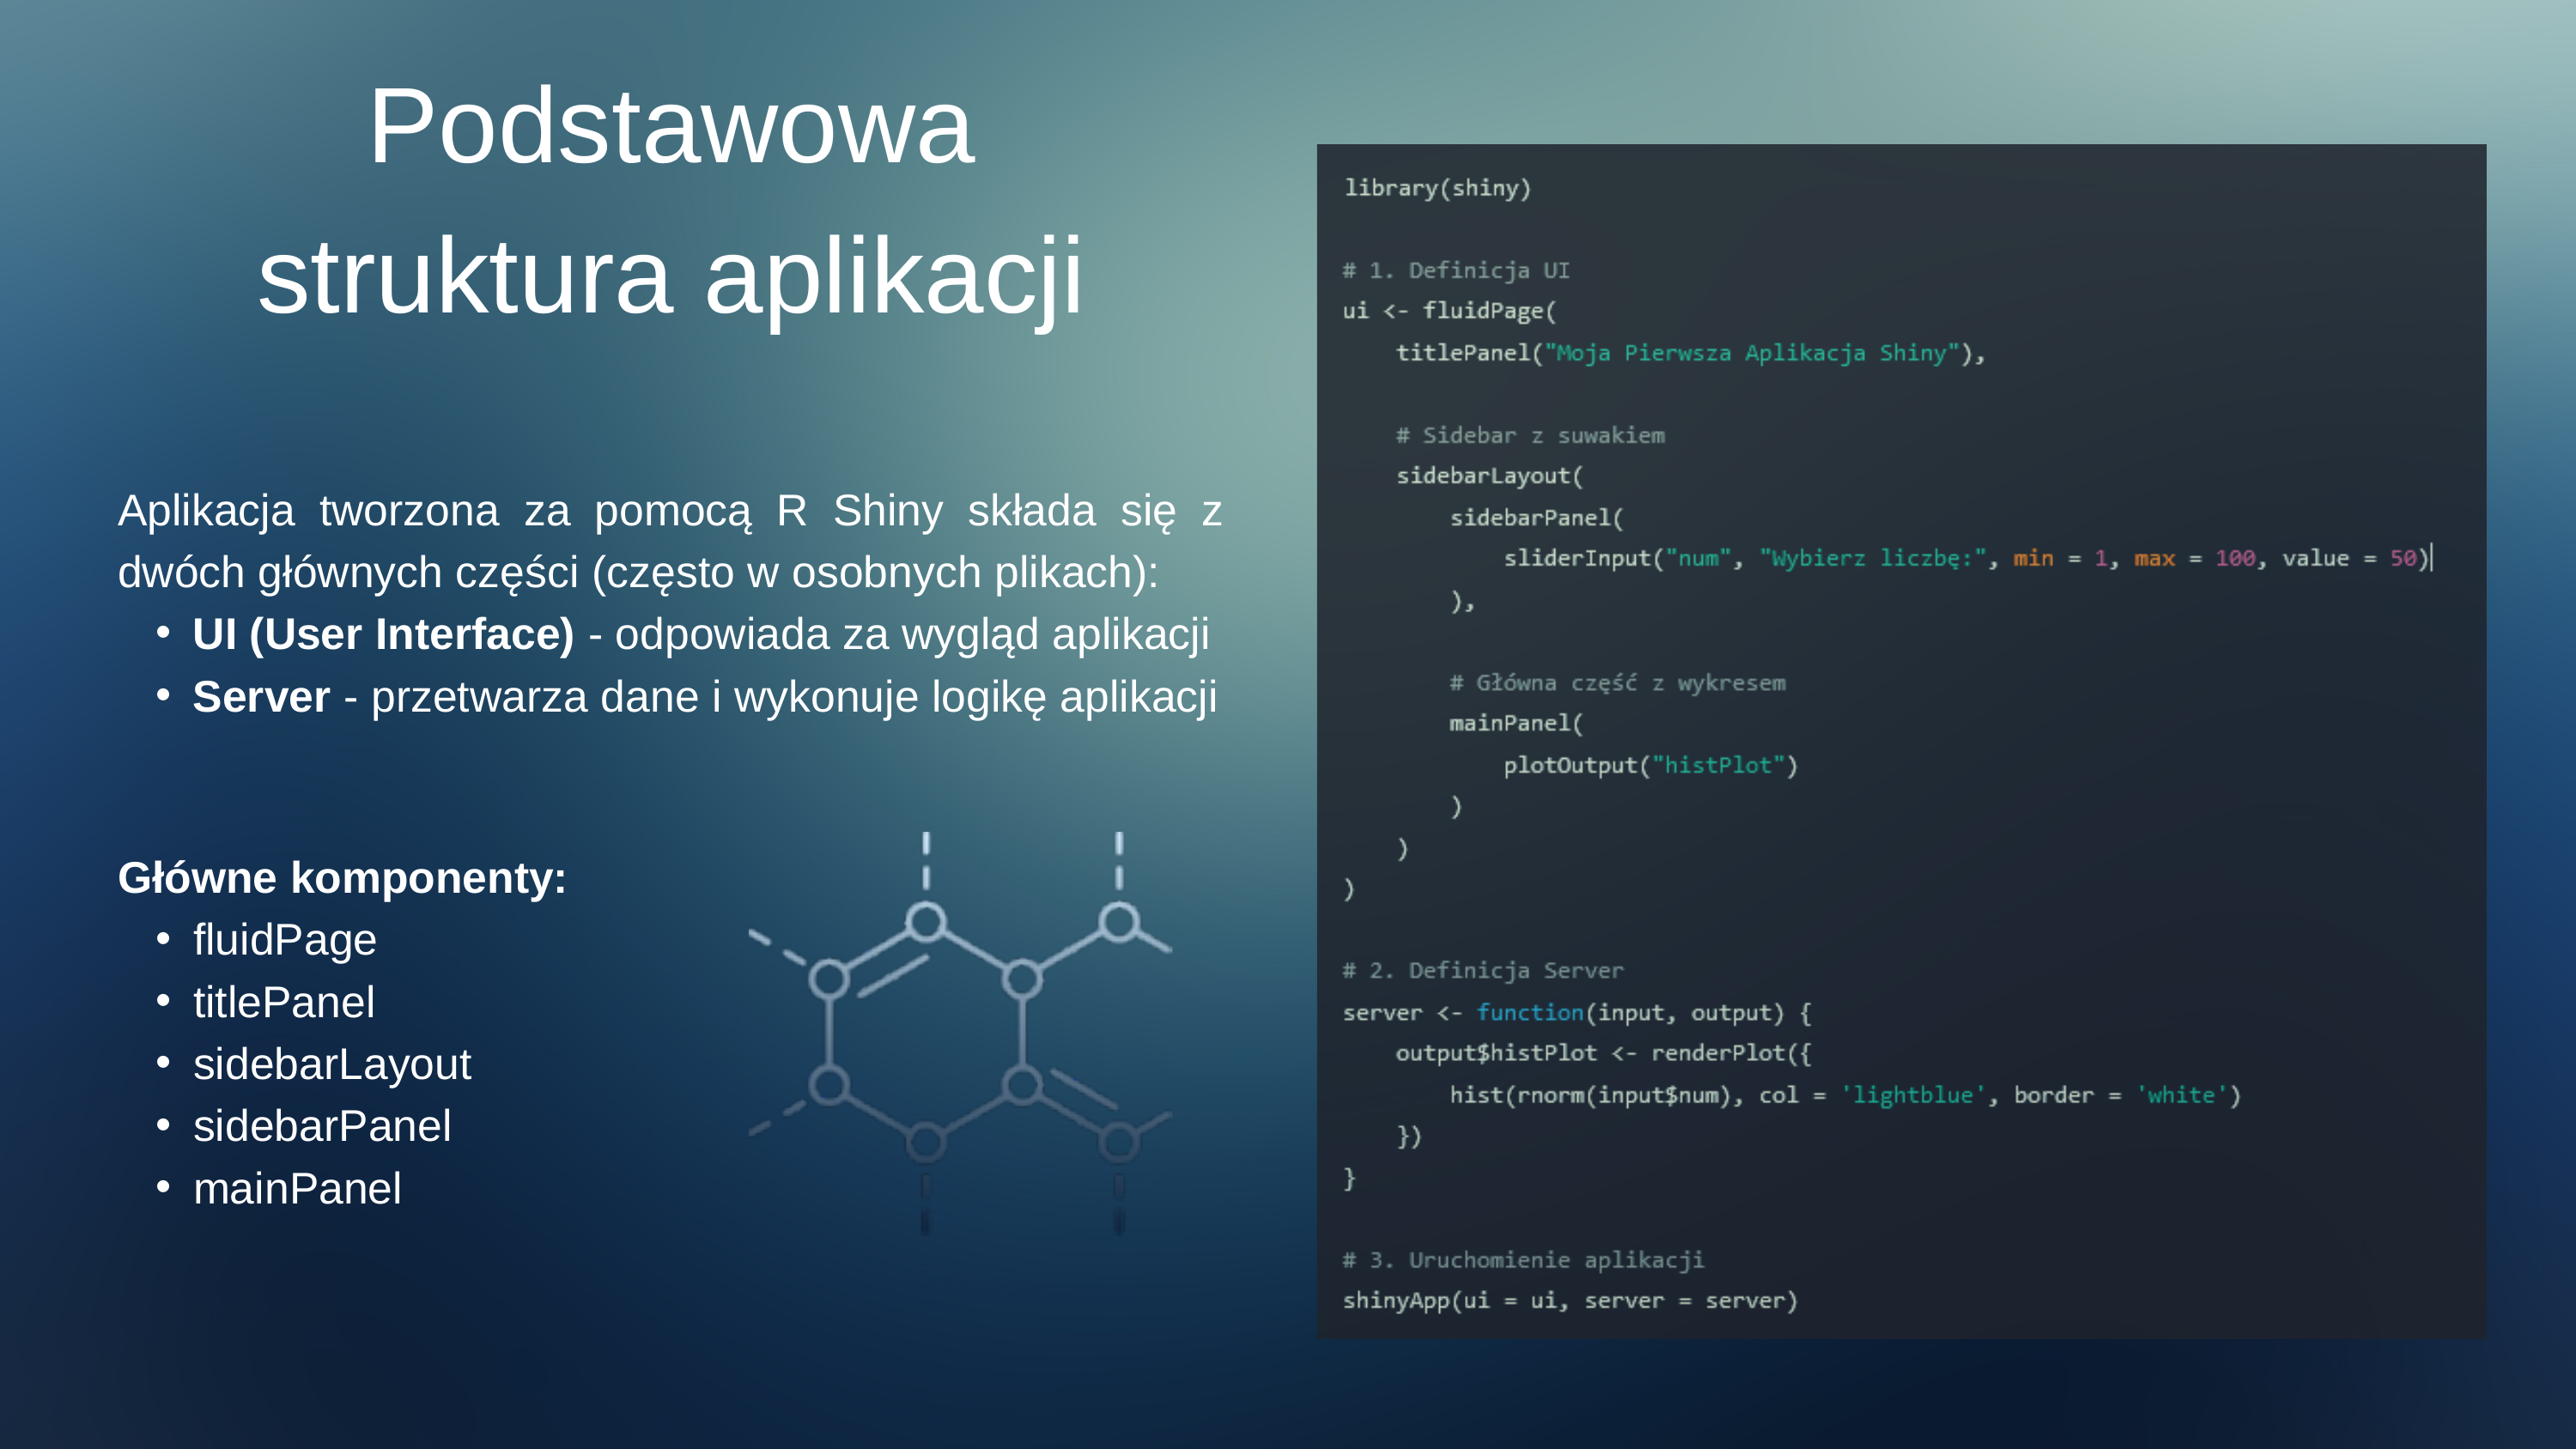

Podstawowa struktura aplikacji

Aplikacja tworzona za pomocą R Shiny składa się z dwóch głównych części (często w osobnych plikach):
UI (User Interface) - odpowiada za wygląd aplikacji
Server - przetwarza dane i wykonuje logikę aplikacji

Główne komponenty:
fluidPage
titlePanel
sidebarLayout
sidebarPanel
mainPanel